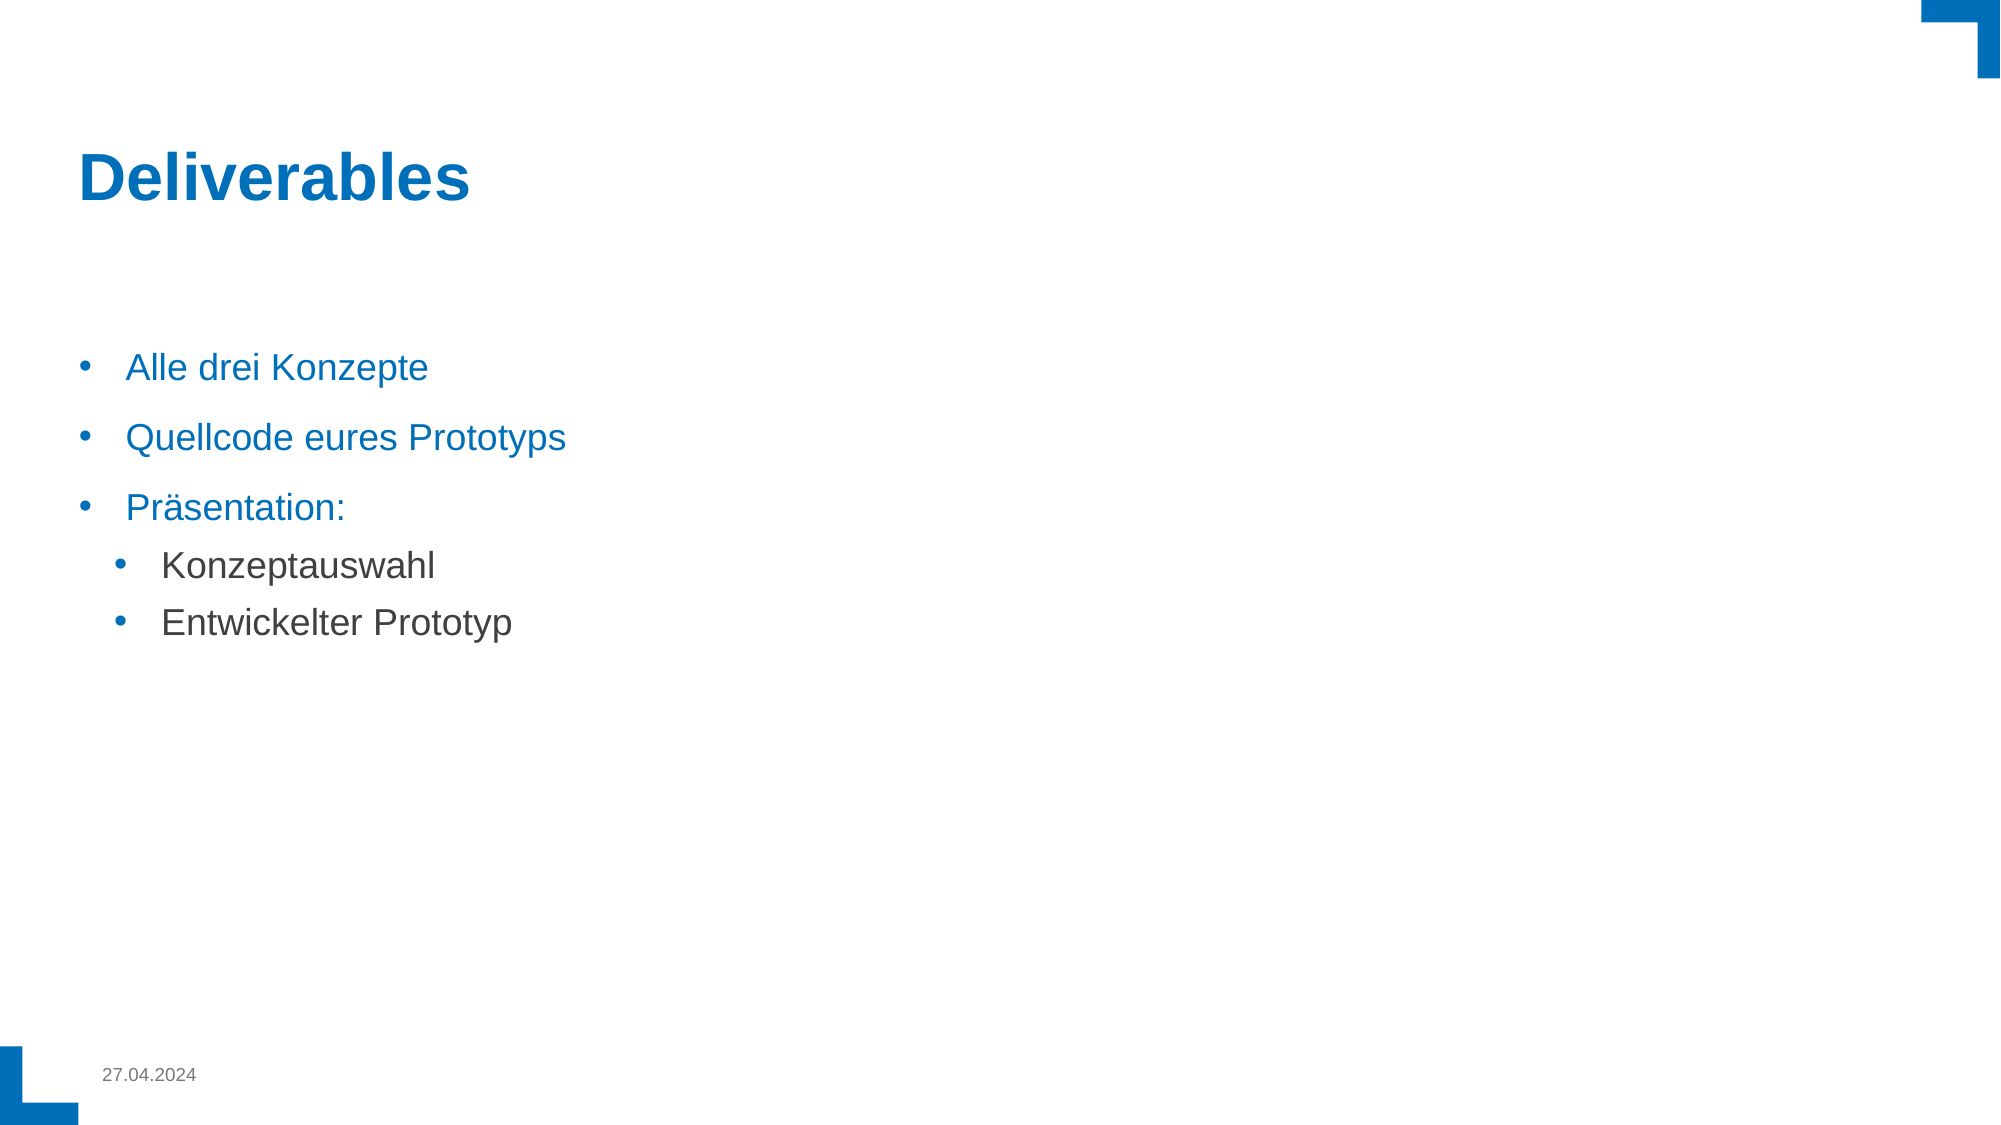

# Deliverables

Alle drei Konzepte
Quellcode eures Prototyps
Präsentation:
Konzeptauswahl
Entwickelter Prototyp
27.04.2024